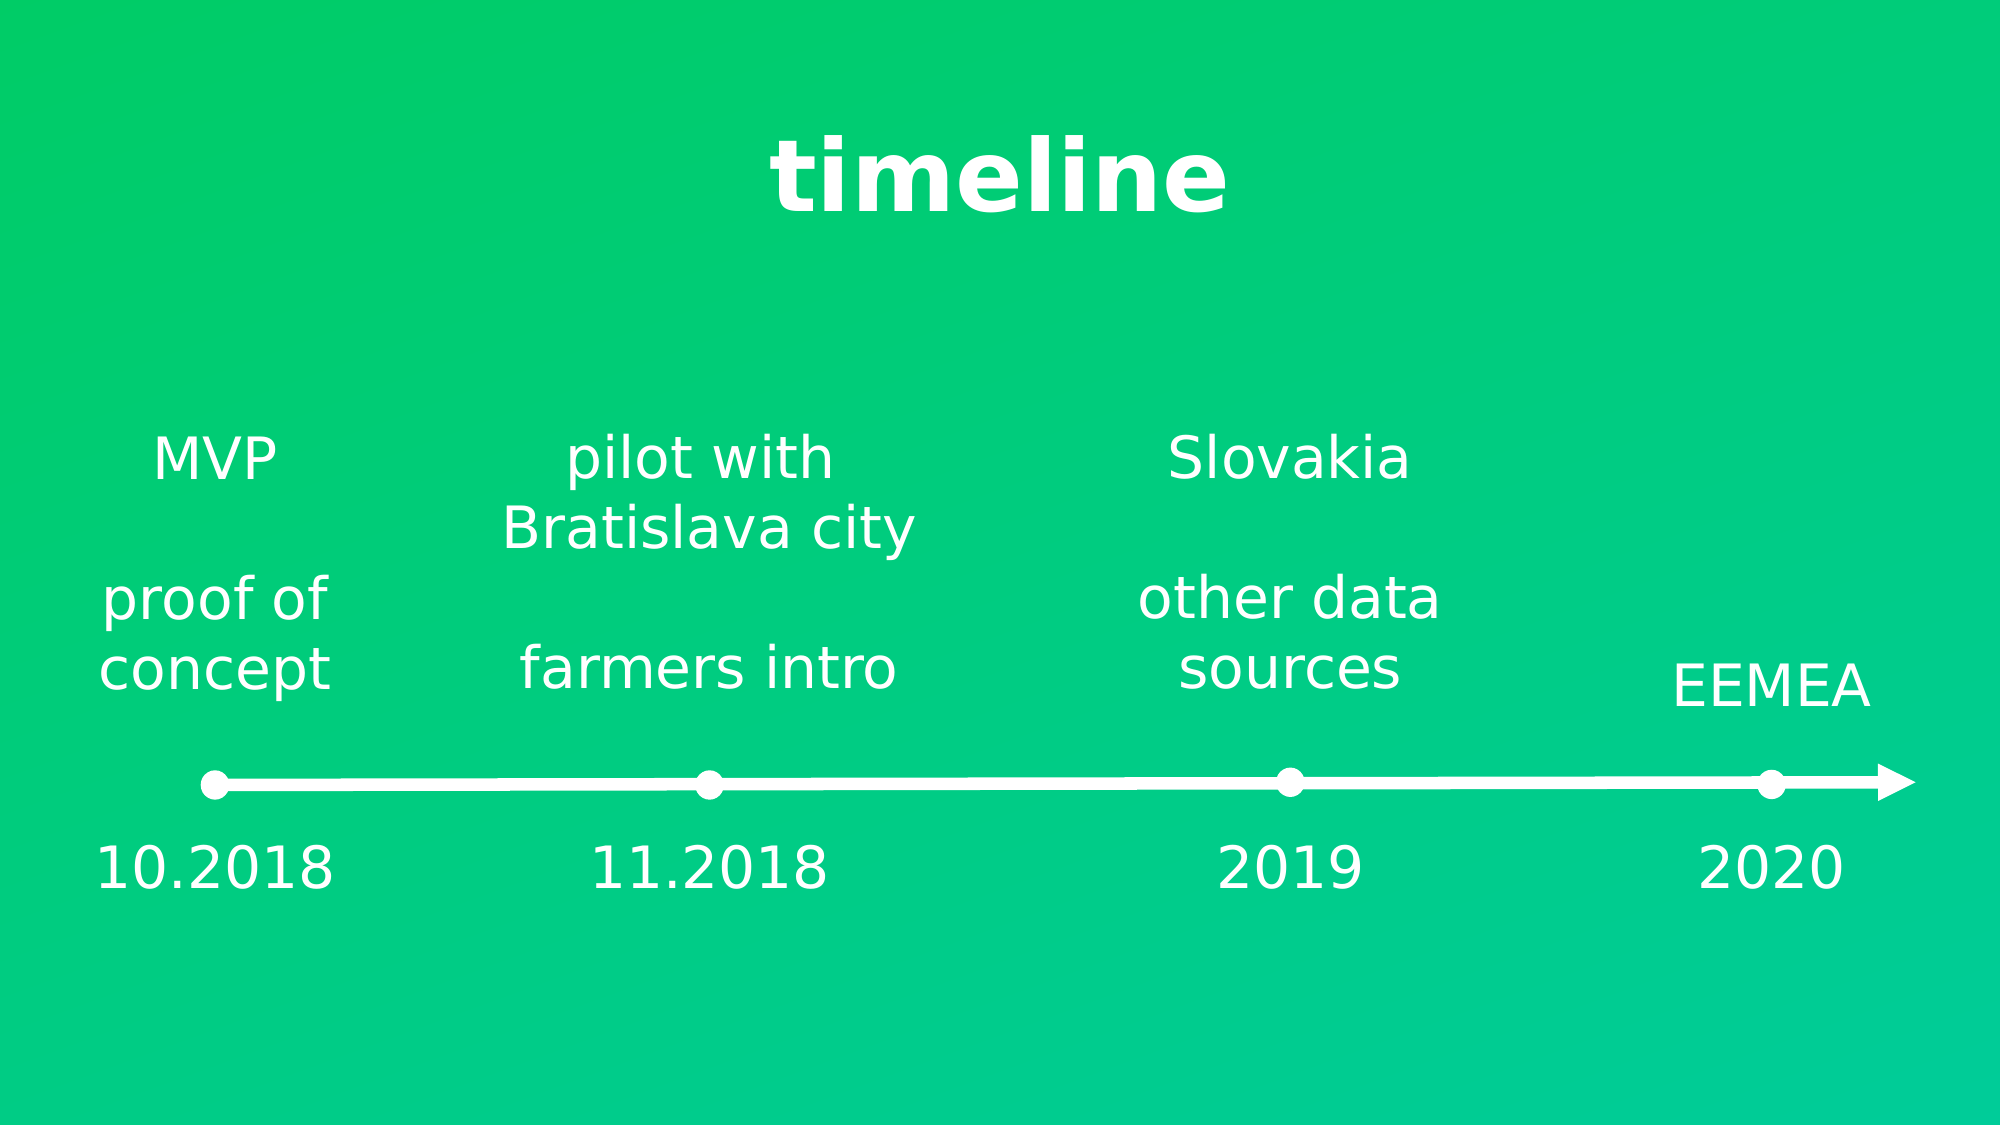

timeline
pilot with
Bratislava city
farmers intro
Slovakia
other data
sources
MVP
proof of
concept
EEMEA

10.2018
2019
2020
11.2018